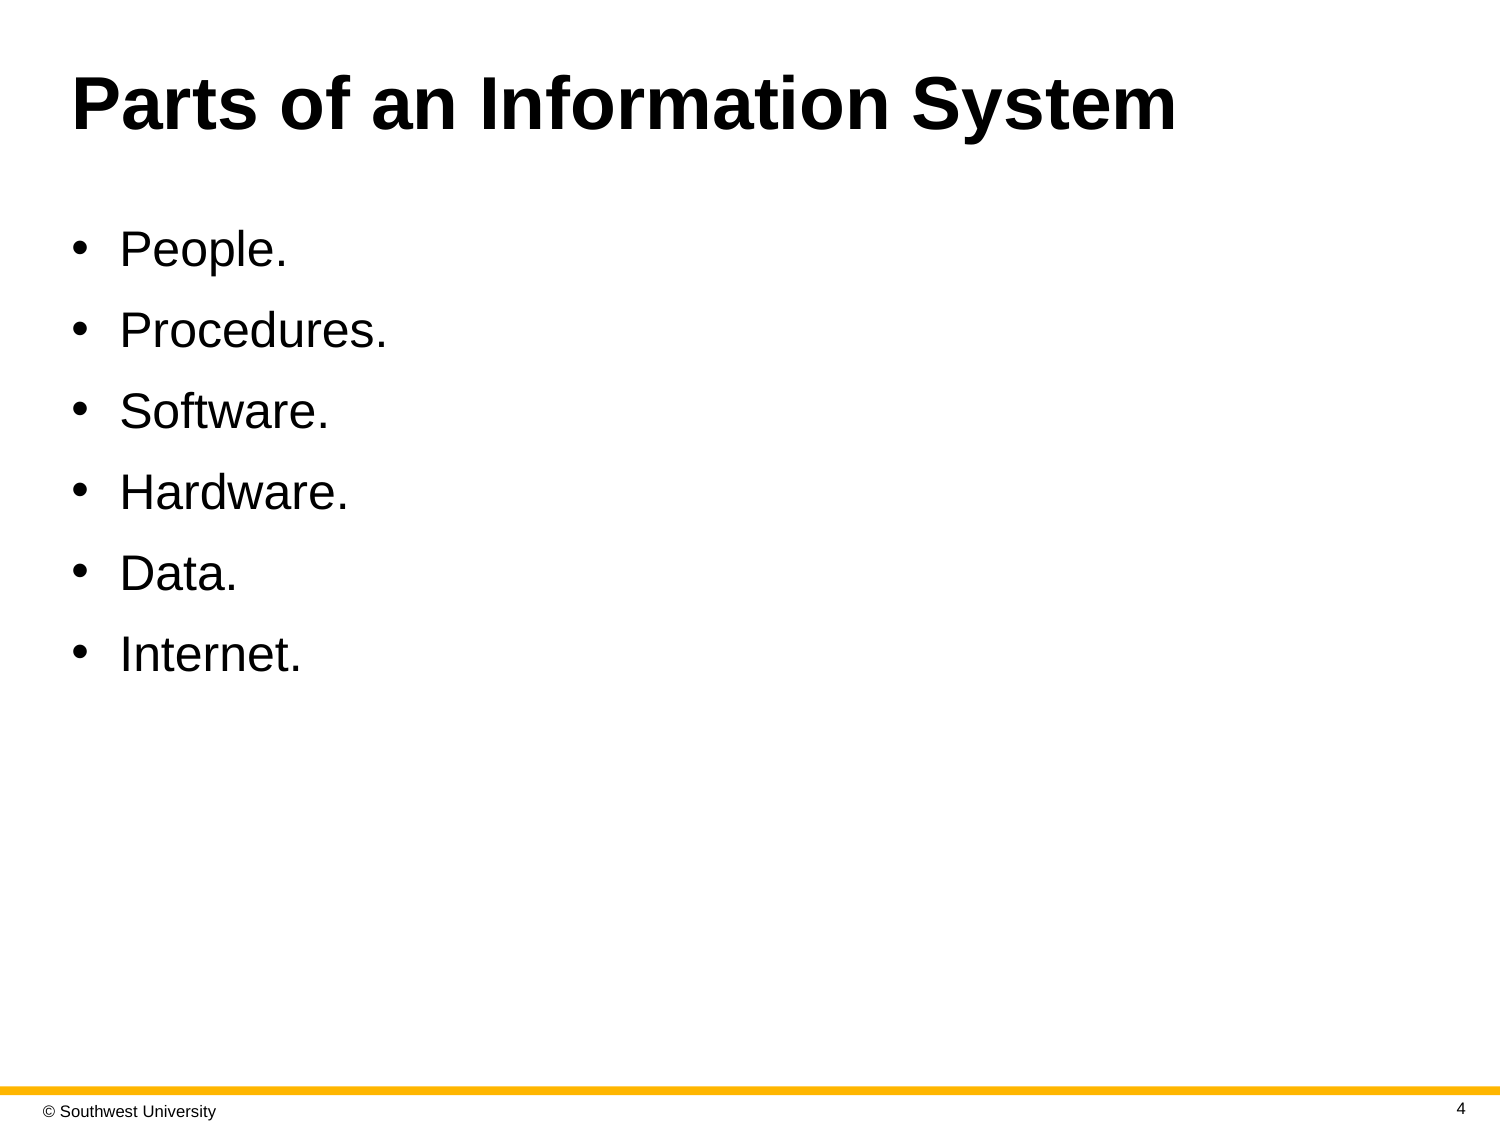

# Parts of an Information System
People.
Procedures.
Software.
Hardware.
Data.
Internet.
4